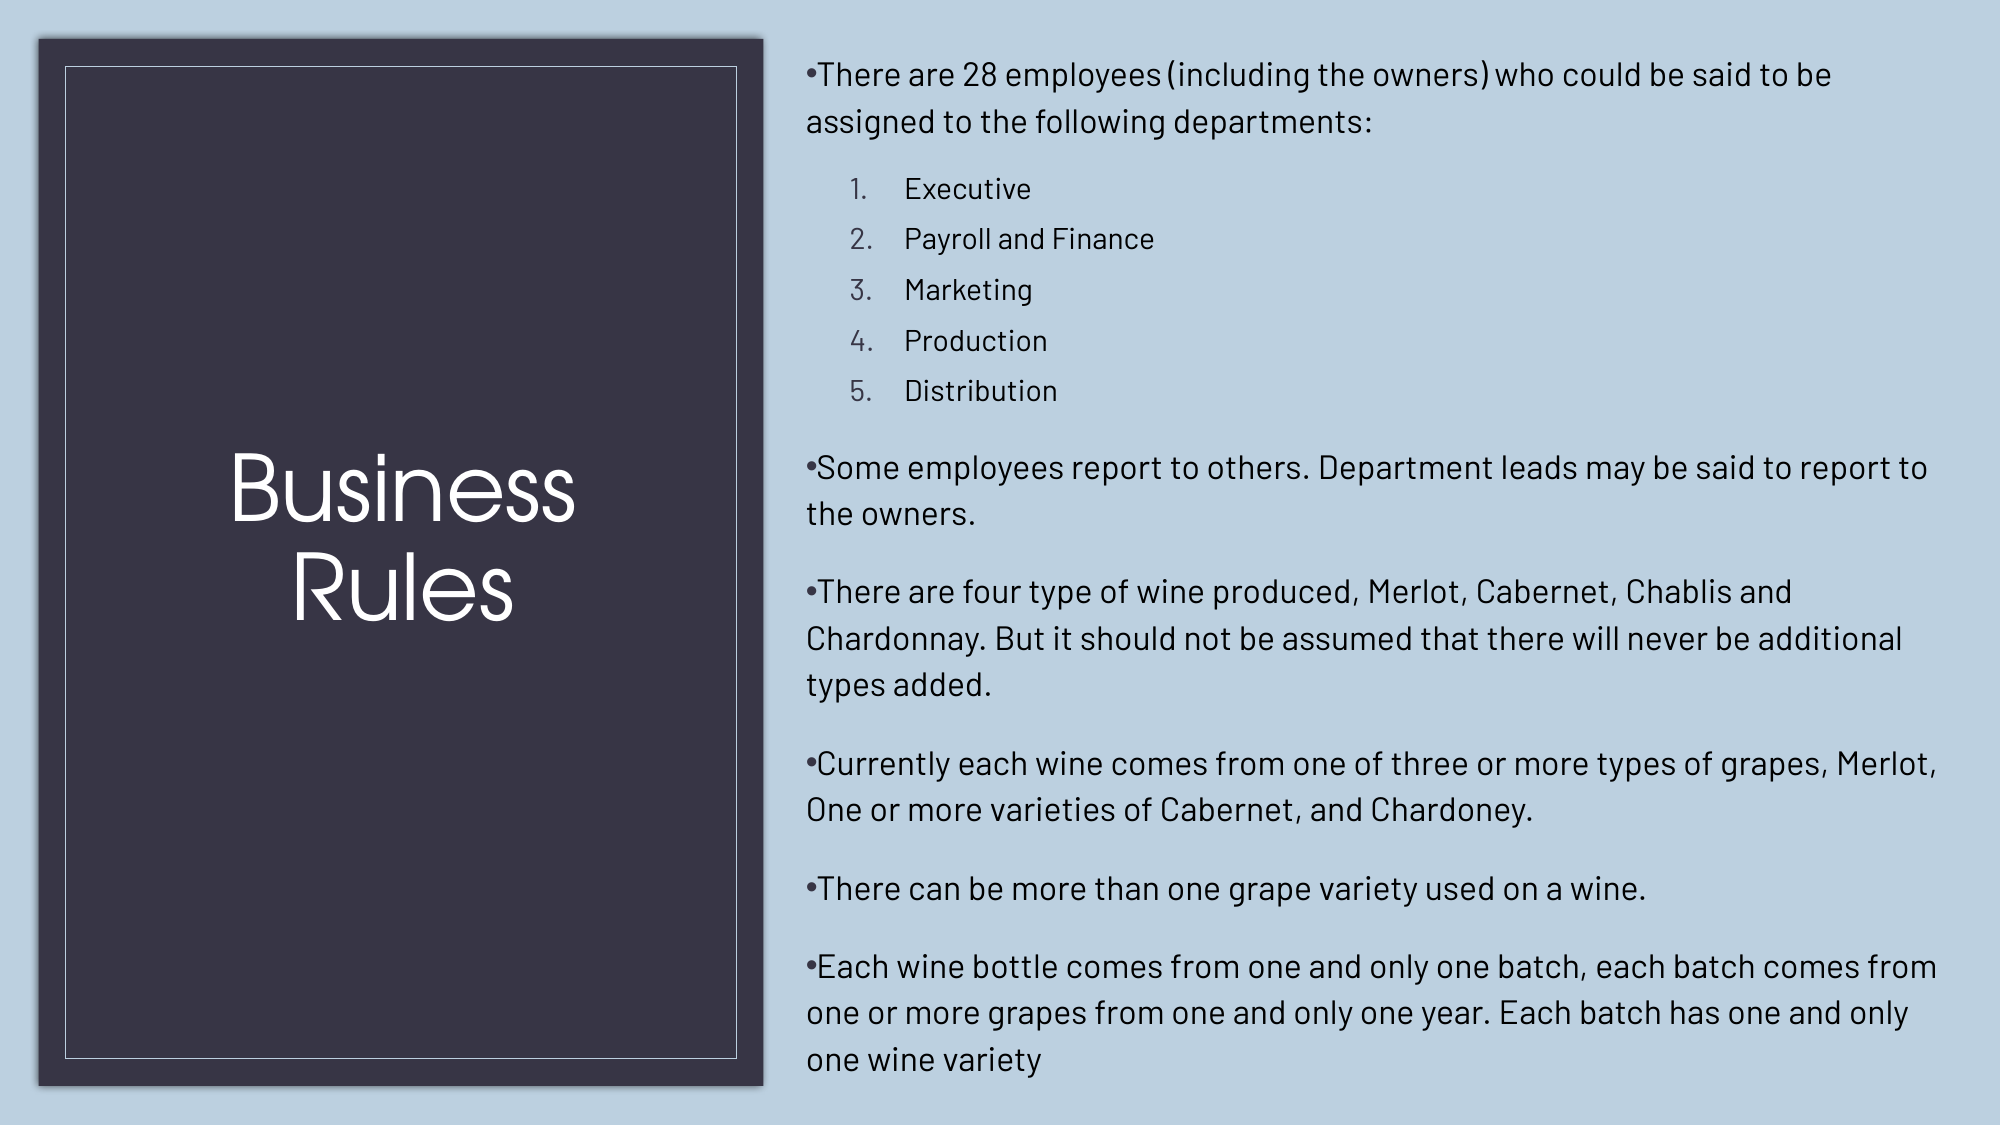

There are 28 employees (including the owners) who could be said to be assigned to the following departments:
Executive
Payroll and Finance
Marketing
Production
Distribution
Some employees report to others. Department leads may be said to report to the owners.
There are four type of wine produced, Merlot, Cabernet, Chablis and Chardonnay. But it should not be assumed that there will never be additional types added.
Currently each wine comes from one of three or more types of grapes, Merlot, One or more varieties of Cabernet, and Chardoney.
There can be more than one grape variety used on a wine.
Each wine bottle comes from one and only one batch, each batch comes from one or more grapes from one and only one year. Each batch has one and only one wine variety

# Business Rules